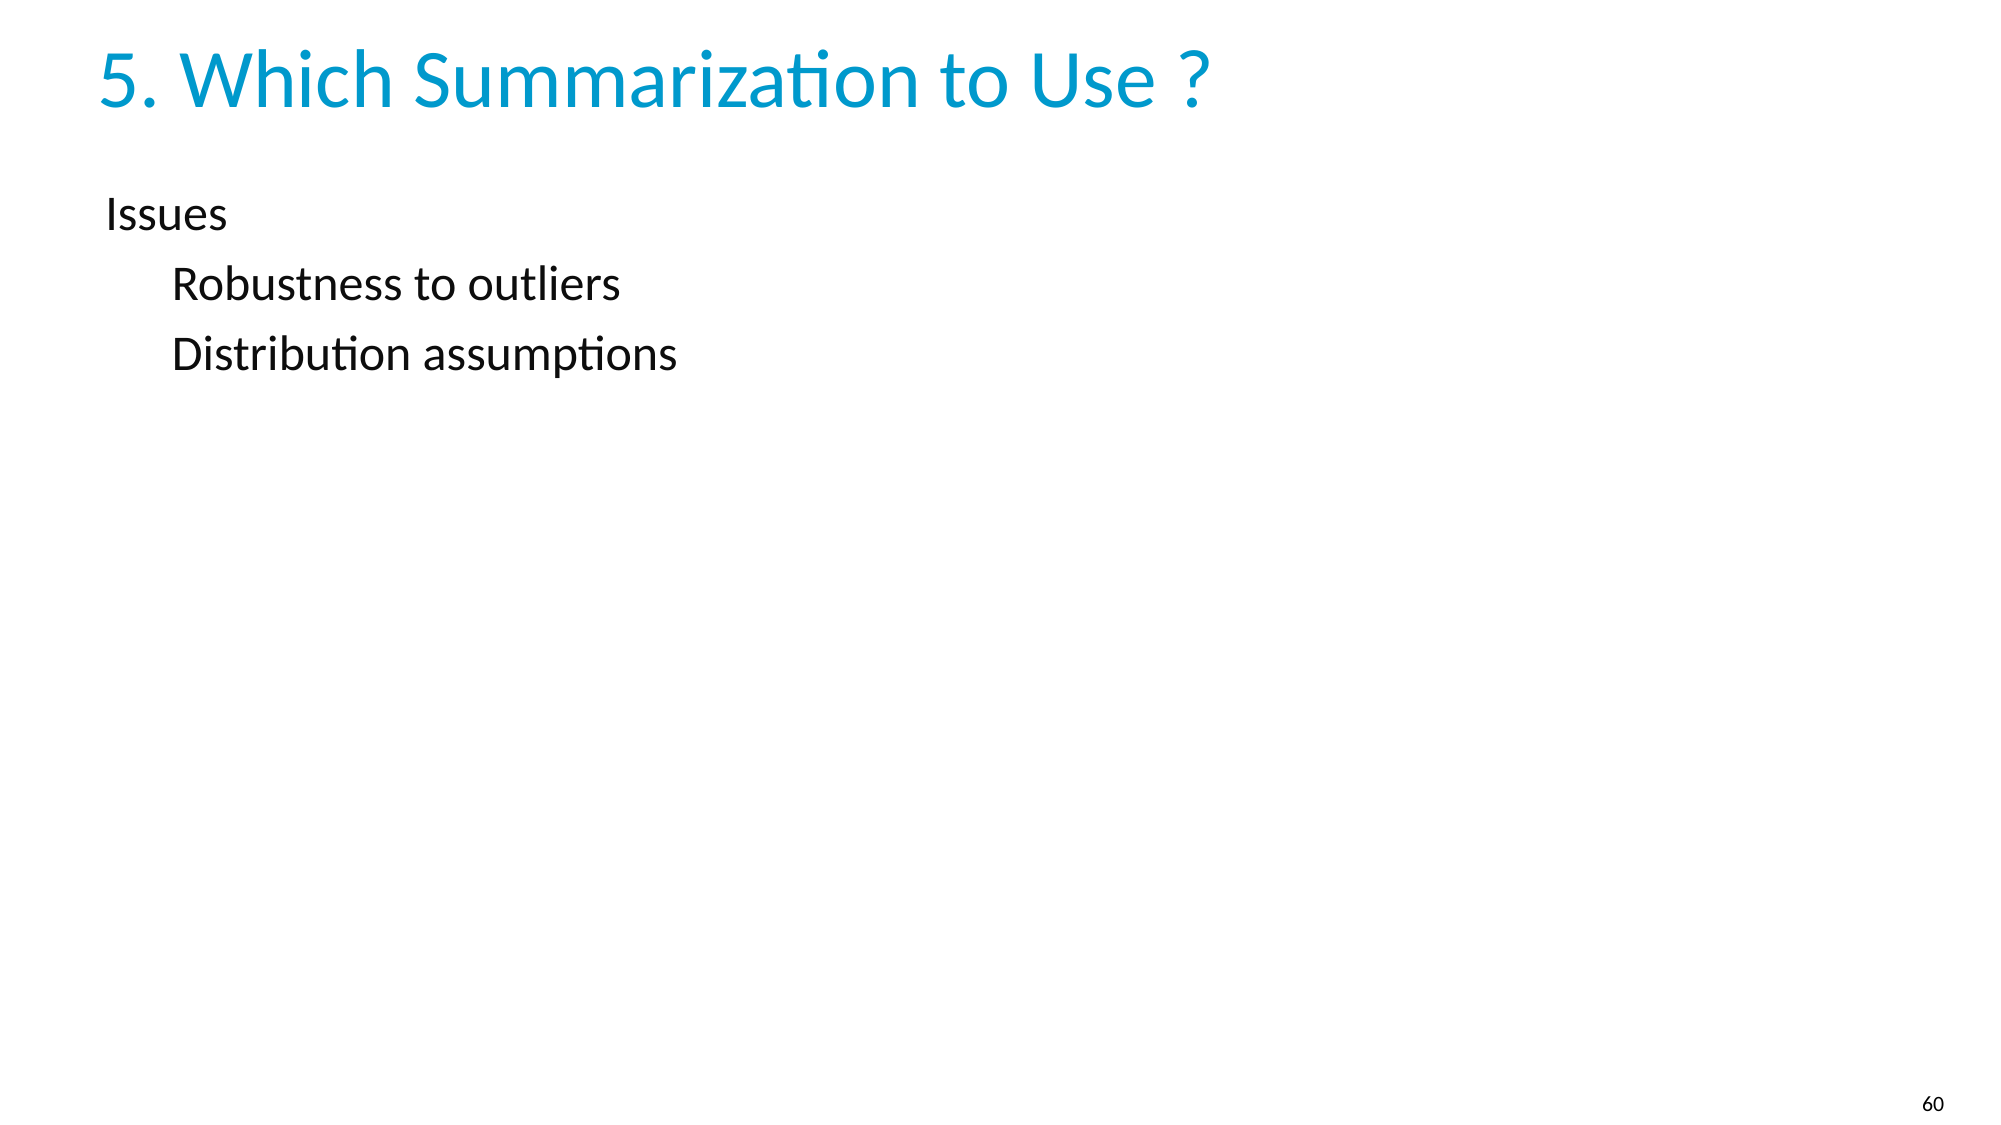

# 5. Which Summarization to Use ?
Issues
Robustness to outliers
Distribution assumptions
60